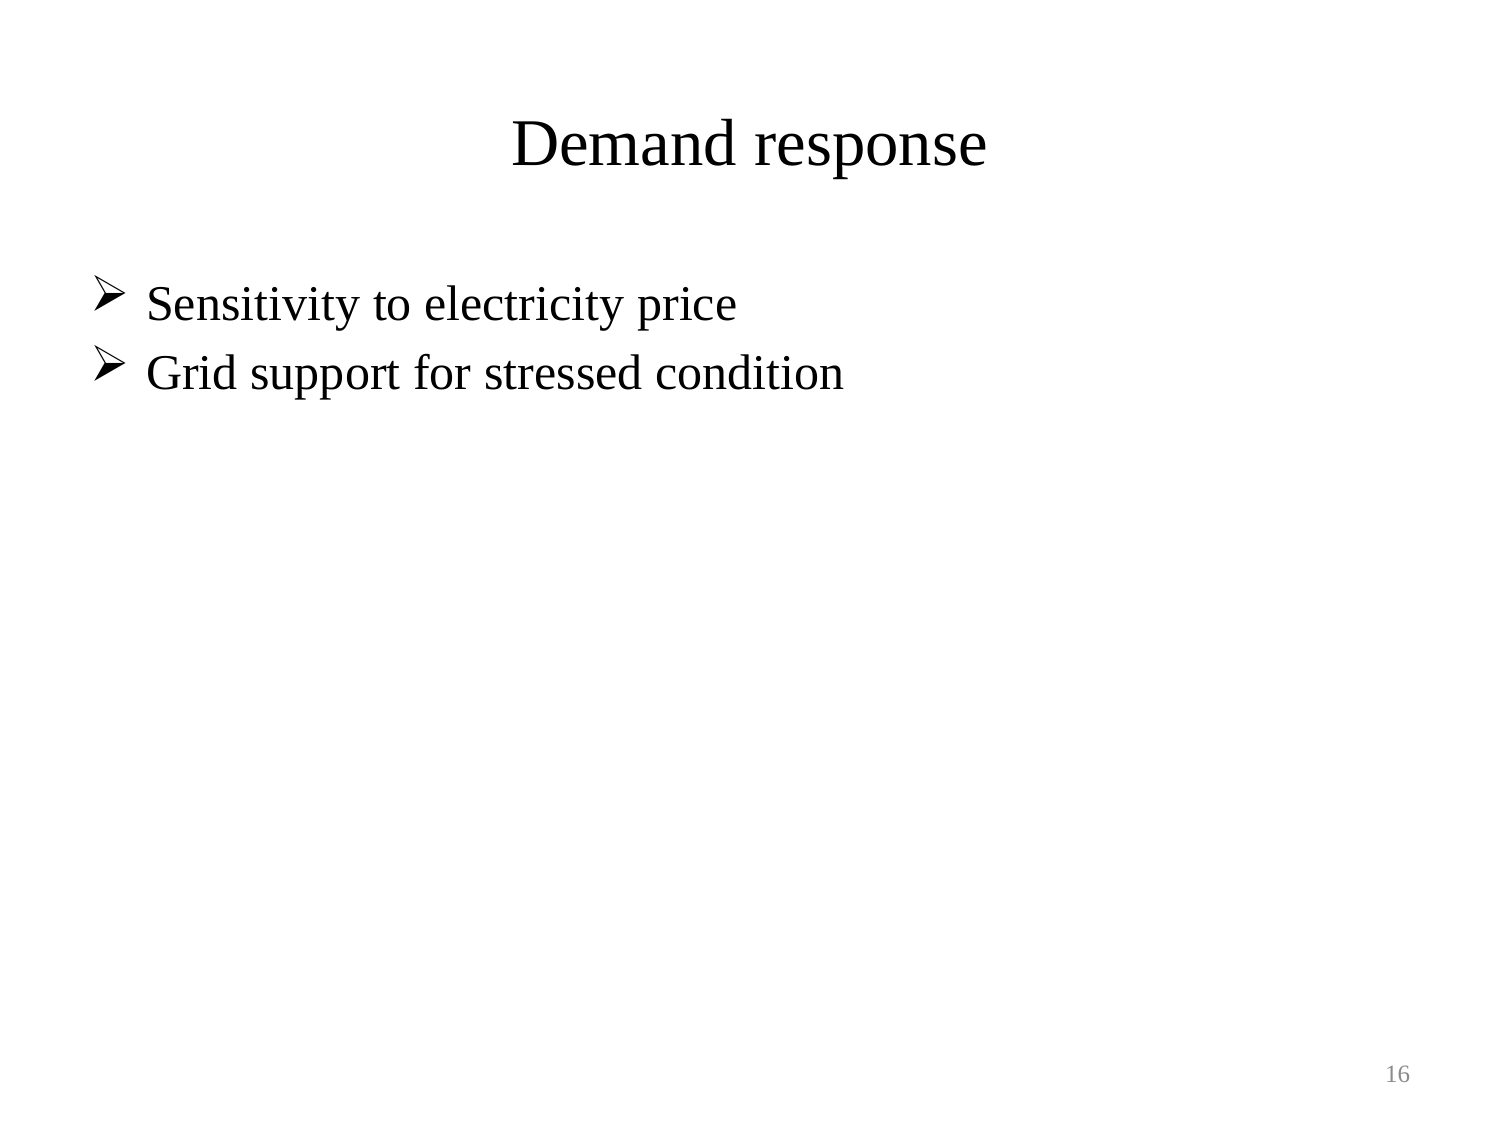

# Demand response
Sensitivity to electricity price
Grid support for stressed condition
16